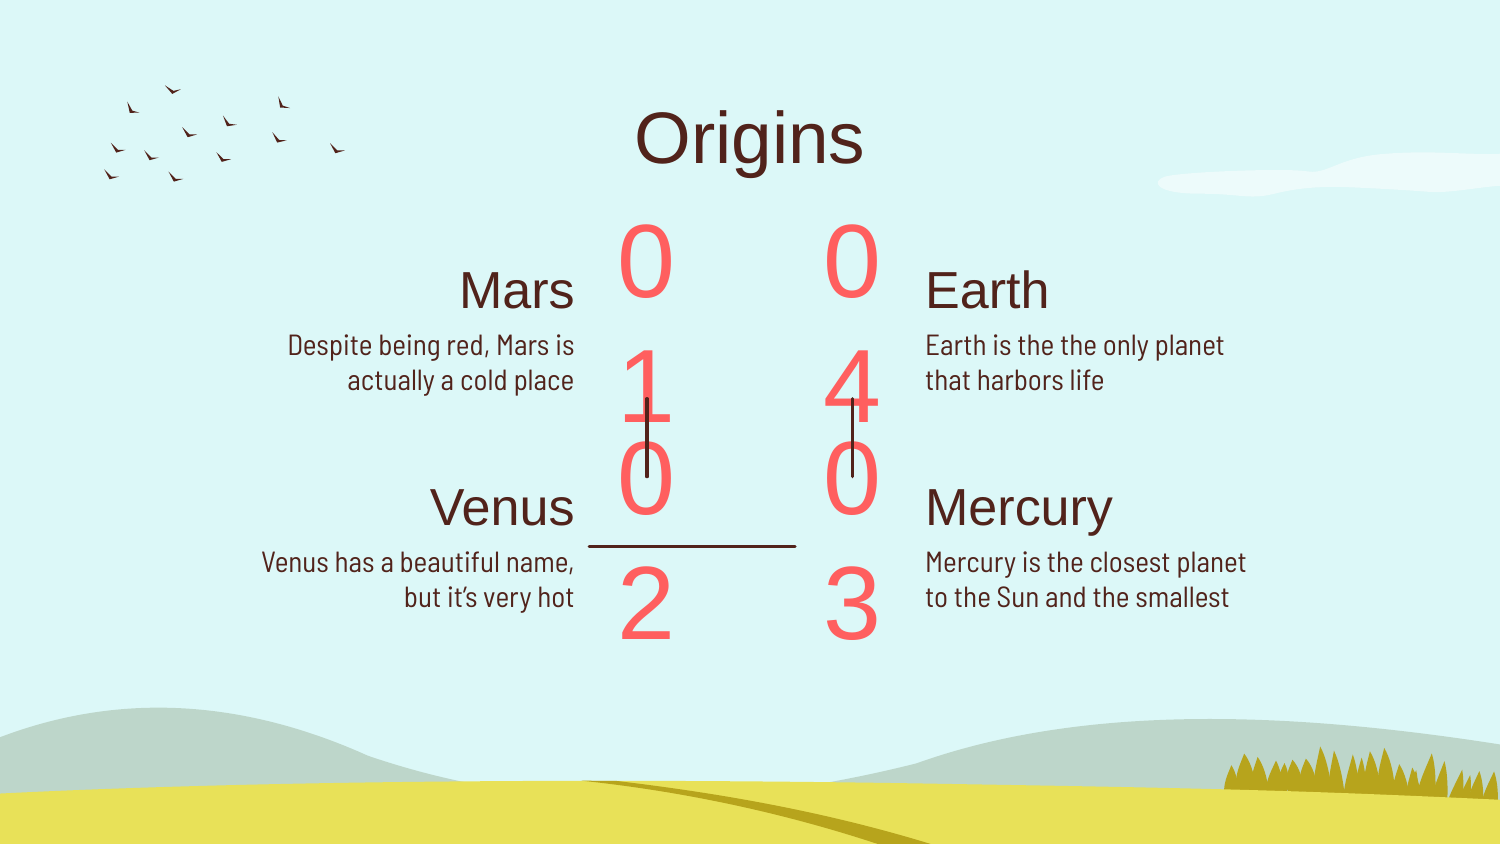

# Origins

Mars
01
04
Earth
Despite being red, Mars is actually a cold place
Earth is the the only planet that harbors life
Venus
02
03
Mercury
Venus has a beautiful name, but it’s very hot
Mercury is the closest planet to the Sun and the smallest